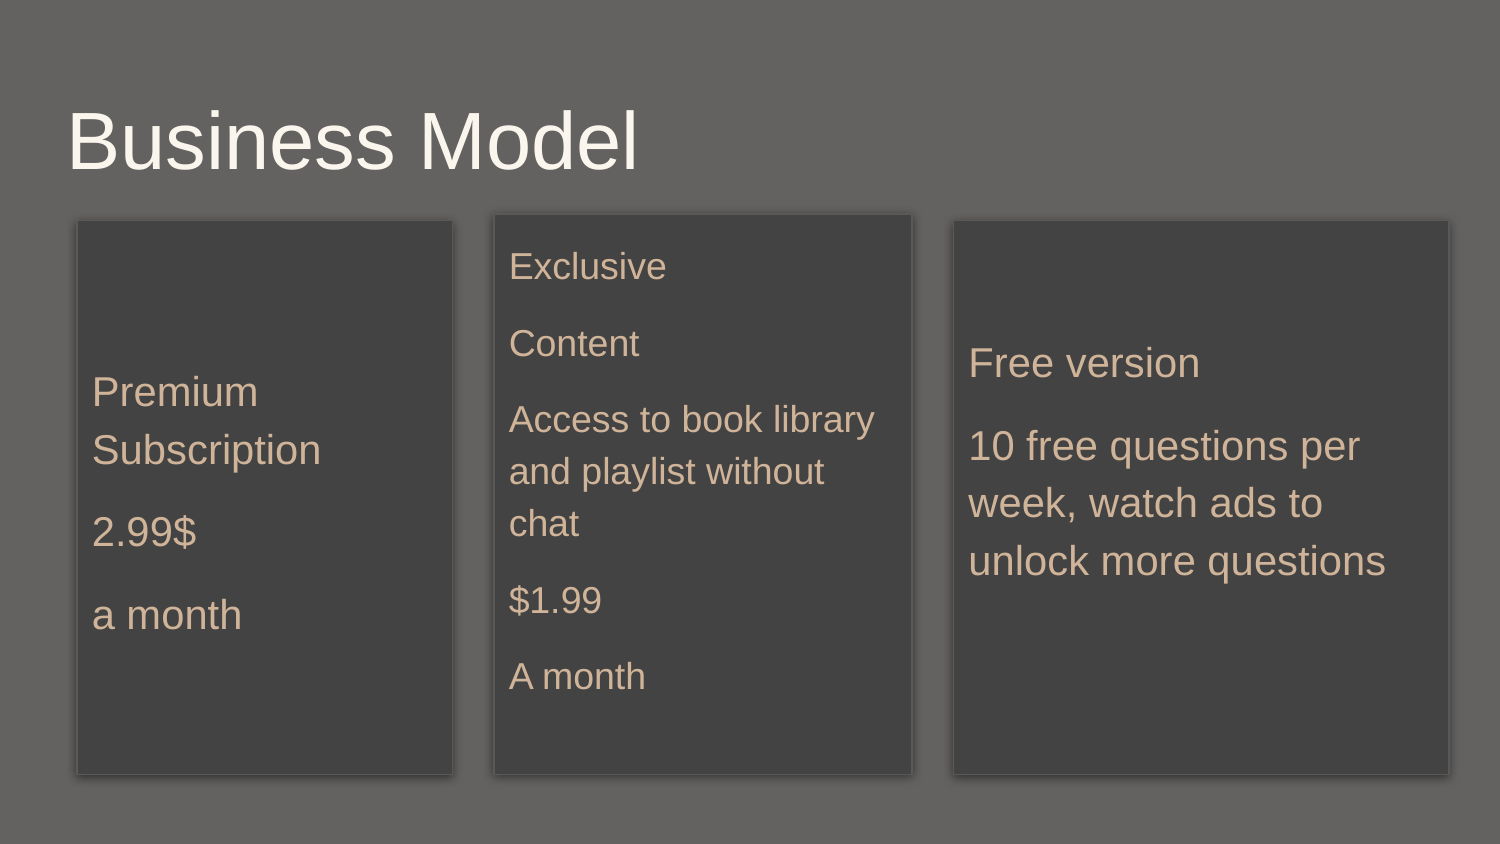

# Business Model

Premium Subscription
2.99$
a month
Exclusive
Content
Access to book library and playlist without chat
$1.99
A month
Free version
10 free questions per week, watch ads to unlock more questions